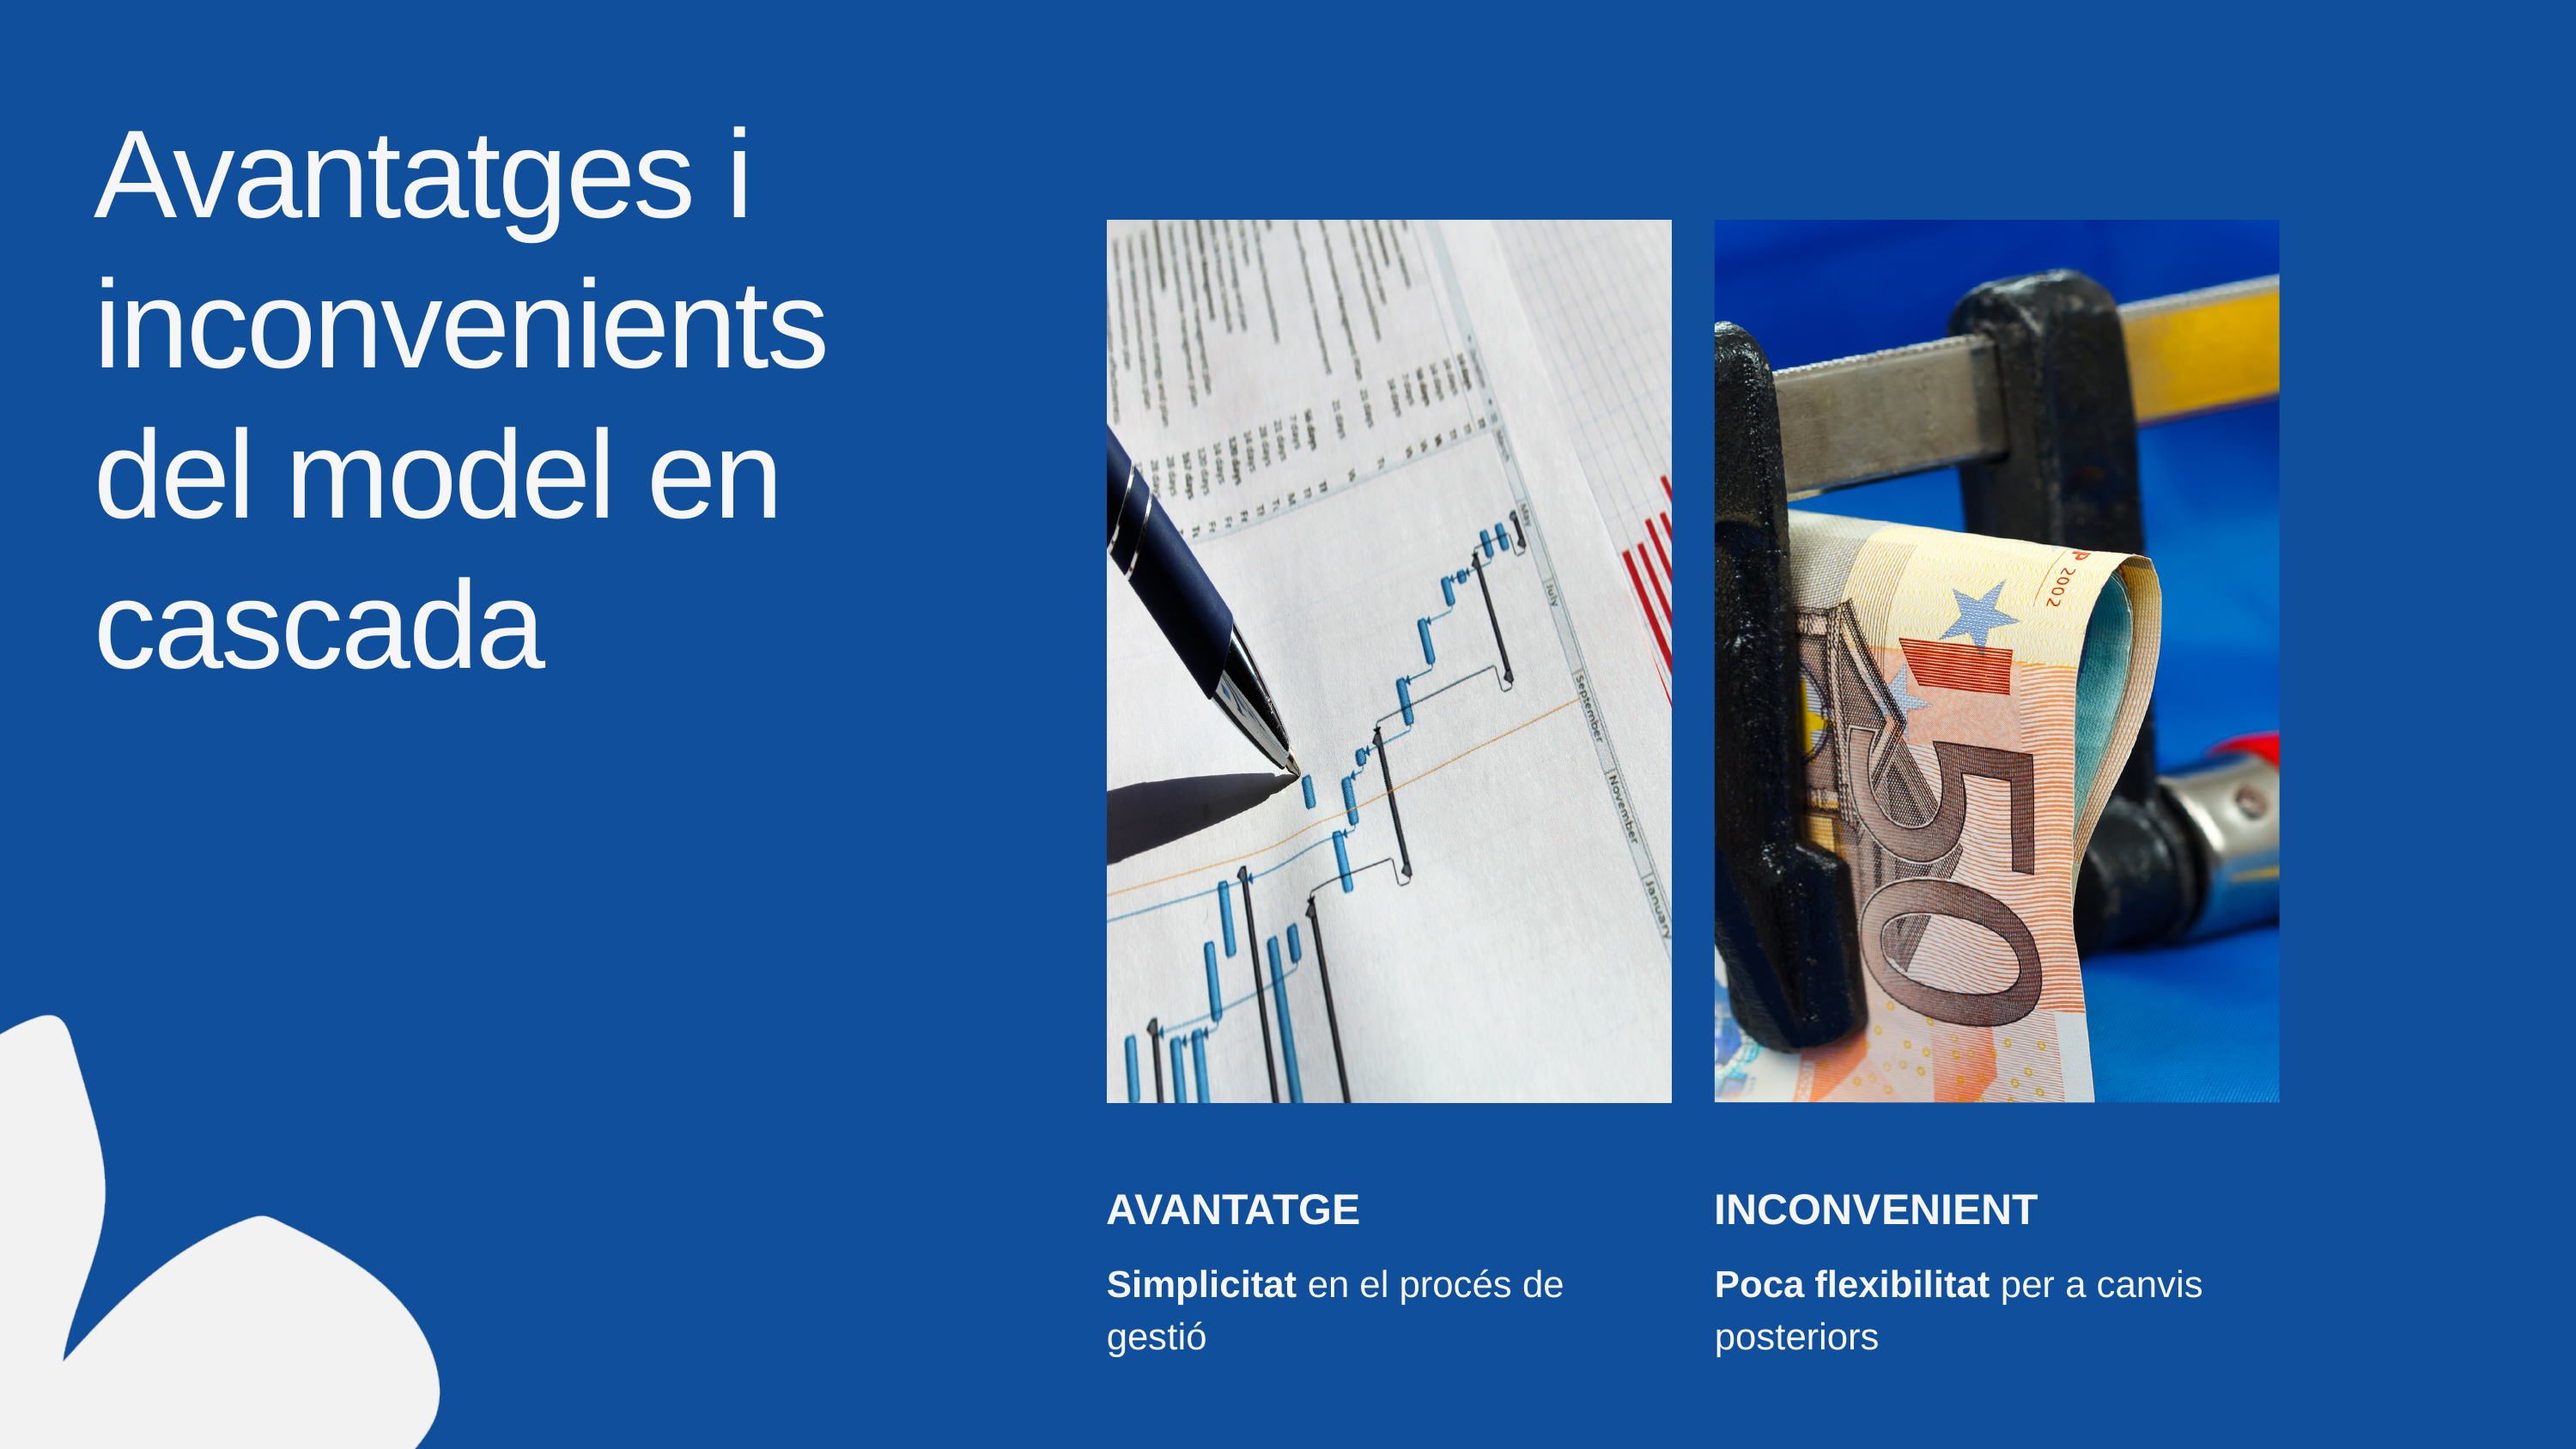

Avantatges i inconvenients del model en cascada

AVANTATGE
Simplicitat en el procés de gestió
INCONVENIENT
Poca flexibilitat per a canvis posteriors